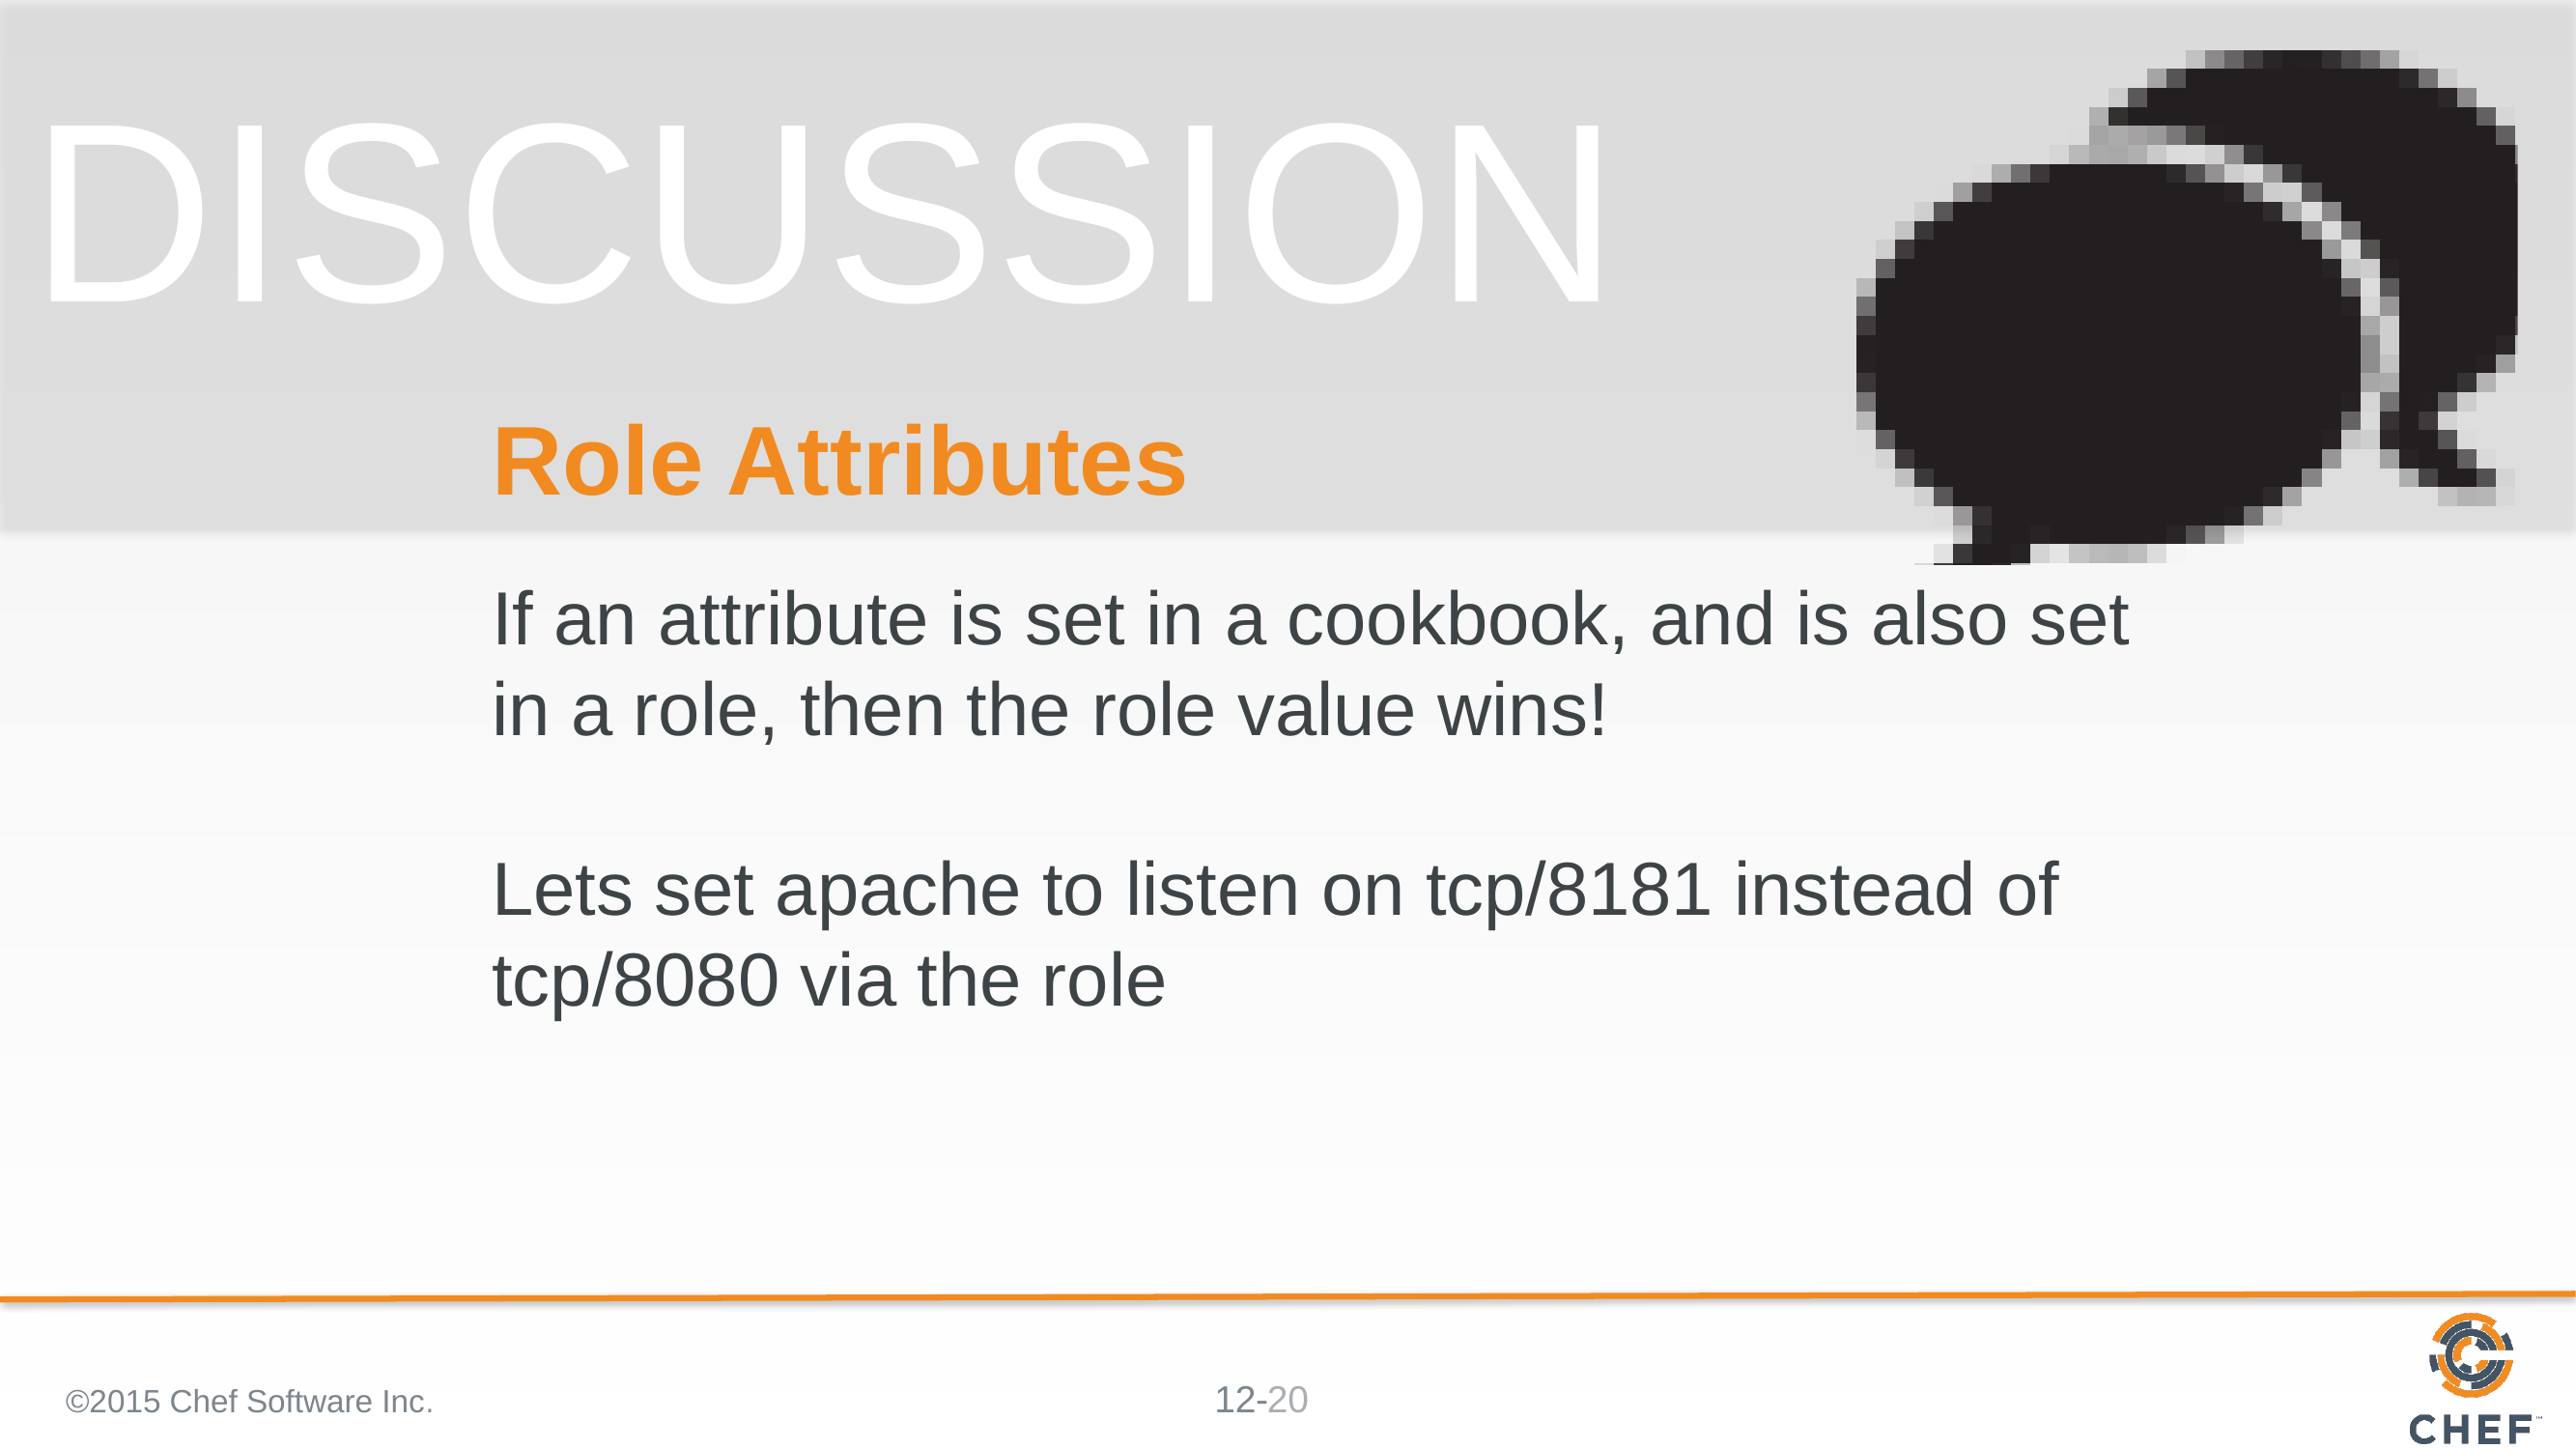

# Role Attributes
If an attribute is set in a cookbook, and is also set in a role, then the role value wins!

Lets set apache to listen on tcp/8181 instead of tcp/8080 via the role
©2015 Chef Software Inc.
20